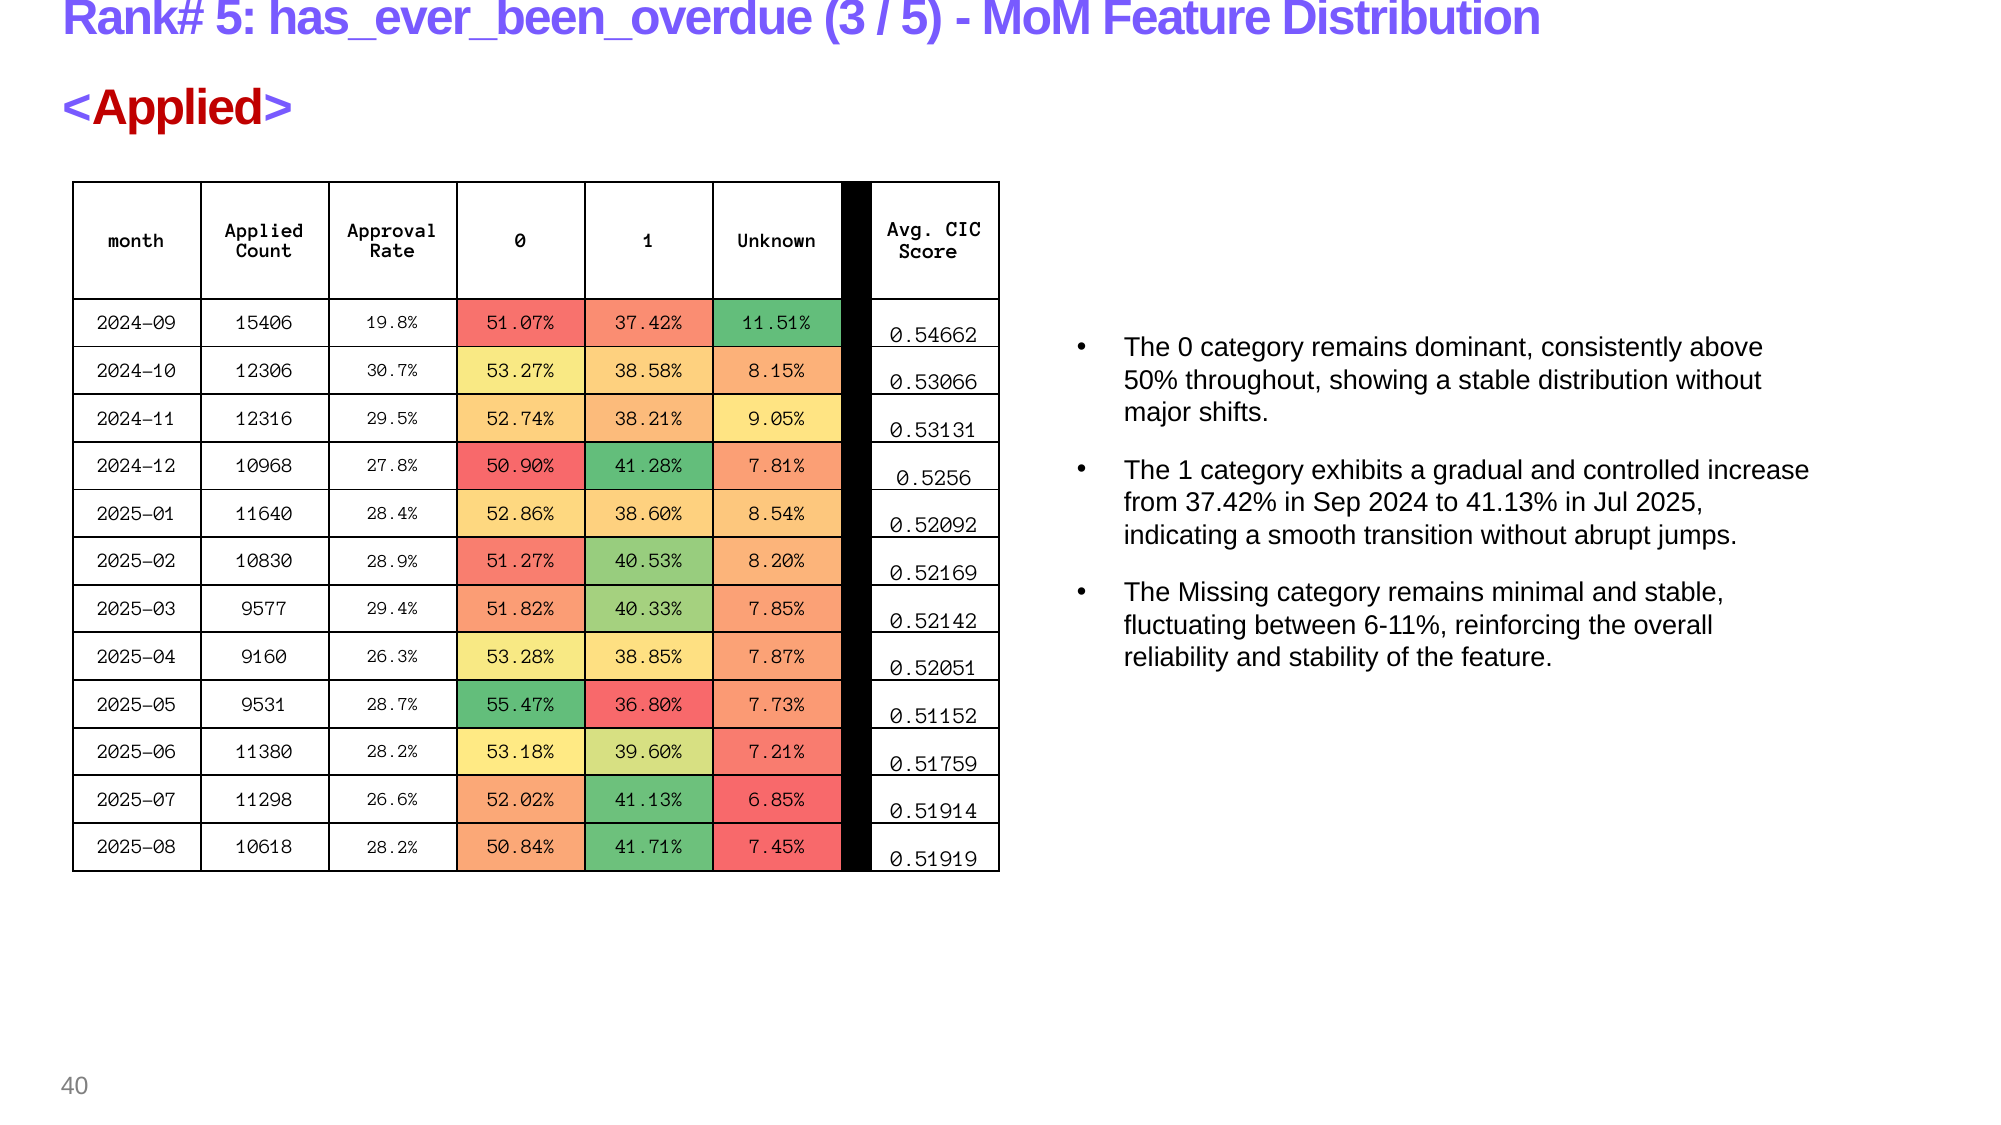

# Rank# 5: has_ever_been_overdue (3 / 5) - MoM Feature Distribution <Applied>​

| month | Applied Count | Approval Rate | 0 | 1 | Unknown |  | Avg. CIC Score |
| --- | --- | --- | --- | --- | --- | --- | --- |
| 2024-09 | 15406 | 19.8% | 51.07% | 37.42% | 11.51% |  | 0.54662 |
| 2024-10 | 12306 | 30.7% | 53.27% | 38.58% | 8.15% |  | 0.53066 |
| 2024-11 | 12316 | 29.5% | 52.74% | 38.21% | 9.05% |  | 0.53131 |
| 2024-12 | 10968 | 27.8% | 50.90% | 41.28% | 7.81% |  | 0.5256 |
| 2025-01 | 11640 | 28.4% | 52.86% | 38.60% | 8.54% |  | 0.52092 |
| 2025-02 | 10830 | 28.9% | 51.27% | 40.53% | 8.20% |  | 0.52169 |
| 2025-03 | 9577 | 29.4% | 51.82% | 40.33% | 7.85% |  | 0.52142 |
| 2025-04 | 9160 | 26.3% | 53.28% | 38.85% | 7.87% |  | 0.52051 |
| 2025-05 | 9531 | 28.7% | 55.47% | 36.80% | 7.73% |  | 0.51152 |
| 2025-06 | 11380 | 28.2% | 53.18% | 39.60% | 7.21% |  | 0.51759 |
| 2025-07 | 11298 | 26.6% | 52.02% | 41.13% | 6.85% |  | 0.51914 |
| 2025-08 | 10618 | 28.2% | 50.84% | 41.71% | 7.45% |  | 0.51919 |
The 0 category remains dominant, consistently above 50% throughout, showing a stable distribution without major shifts.
The 1 category exhibits a gradual and controlled increase from 37.42% in Sep 2024 to 41.13% in Jul 2025, indicating a smooth transition without abrupt jumps.
The Missing category remains minimal and stable, fluctuating between 6-11%, reinforcing the overall reliability and stability of the feature.

40